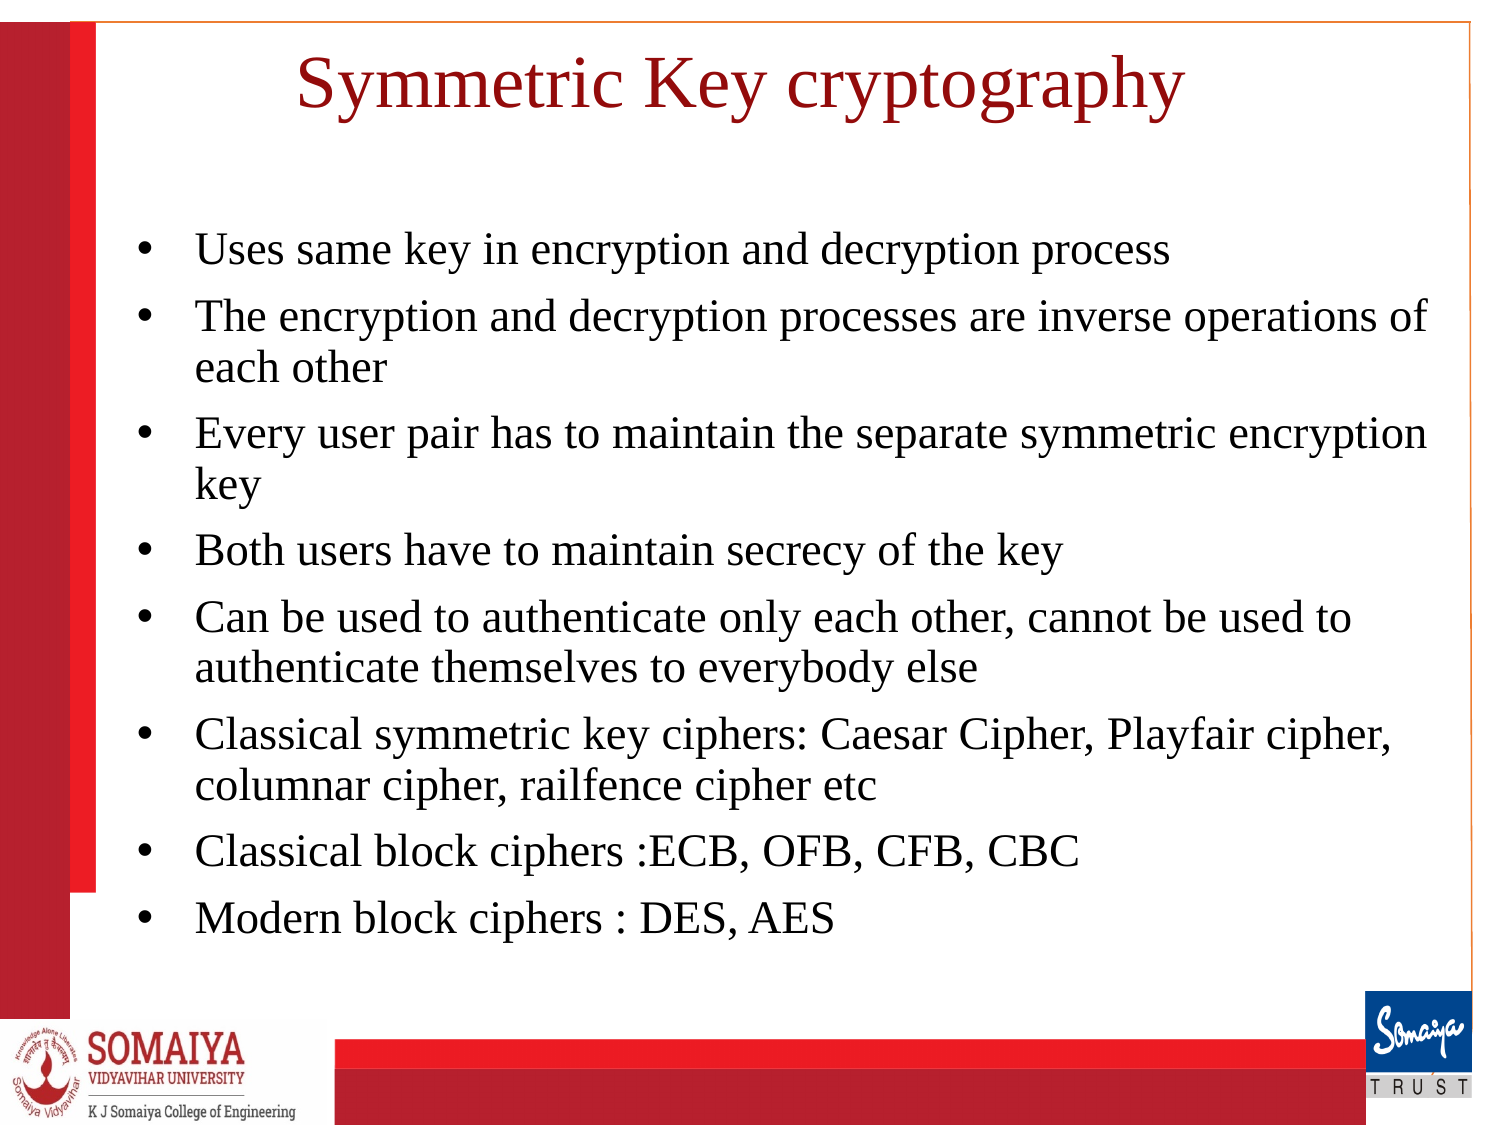

# Symmetric Key cryptography
Uses same key in encryption and decryption process
The encryption and decryption processes are inverse operations of each other
Every user pair has to maintain the separate symmetric encryption key
Both users have to maintain secrecy of the key
Can be used to authenticate only each other, cannot be used to authenticate themselves to everybody else
Classical symmetric key ciphers: Caesar Cipher, Playfair cipher, columnar cipher, railfence cipher etc
Classical block ciphers :ECB, OFB, CFB, CBC
Modern block ciphers : DES, AES